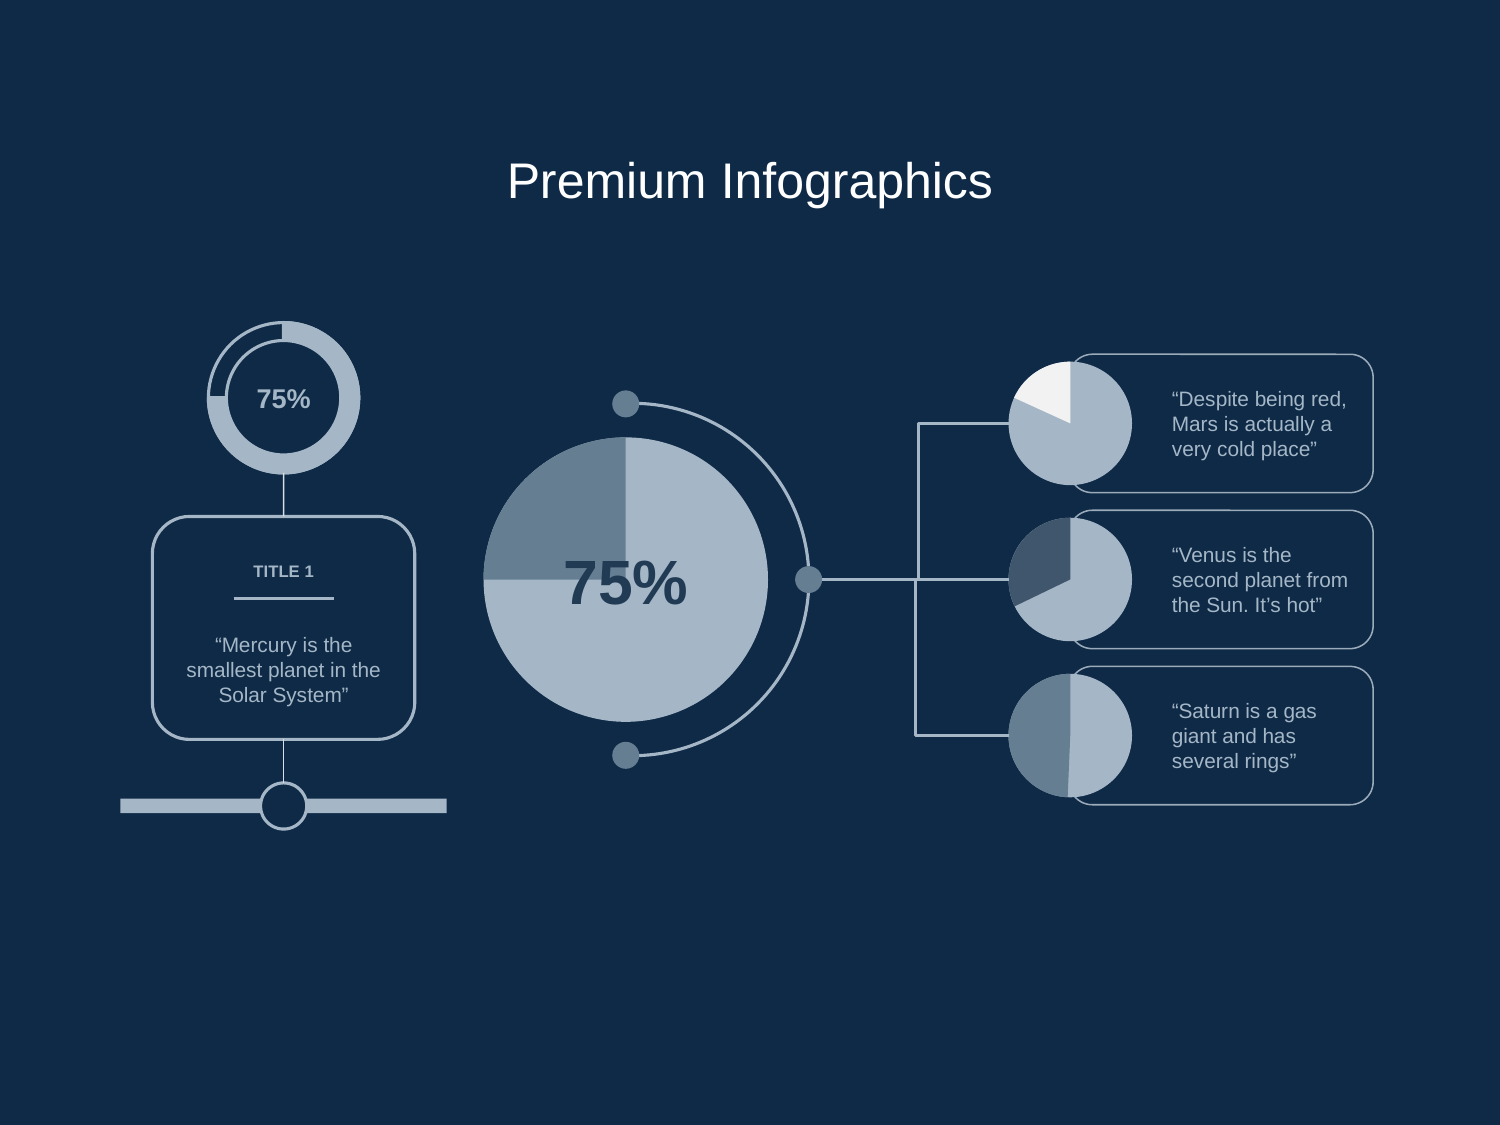

Premium Infographics

75%
“Despite being red, Mars is actually a very cold place”

75%
“Venus is the second planet from the Sun. It’s hot”
TITLE 1

“Mercury is the smallest planet in the Solar System”

“Saturn is a gas giant and has several rings”